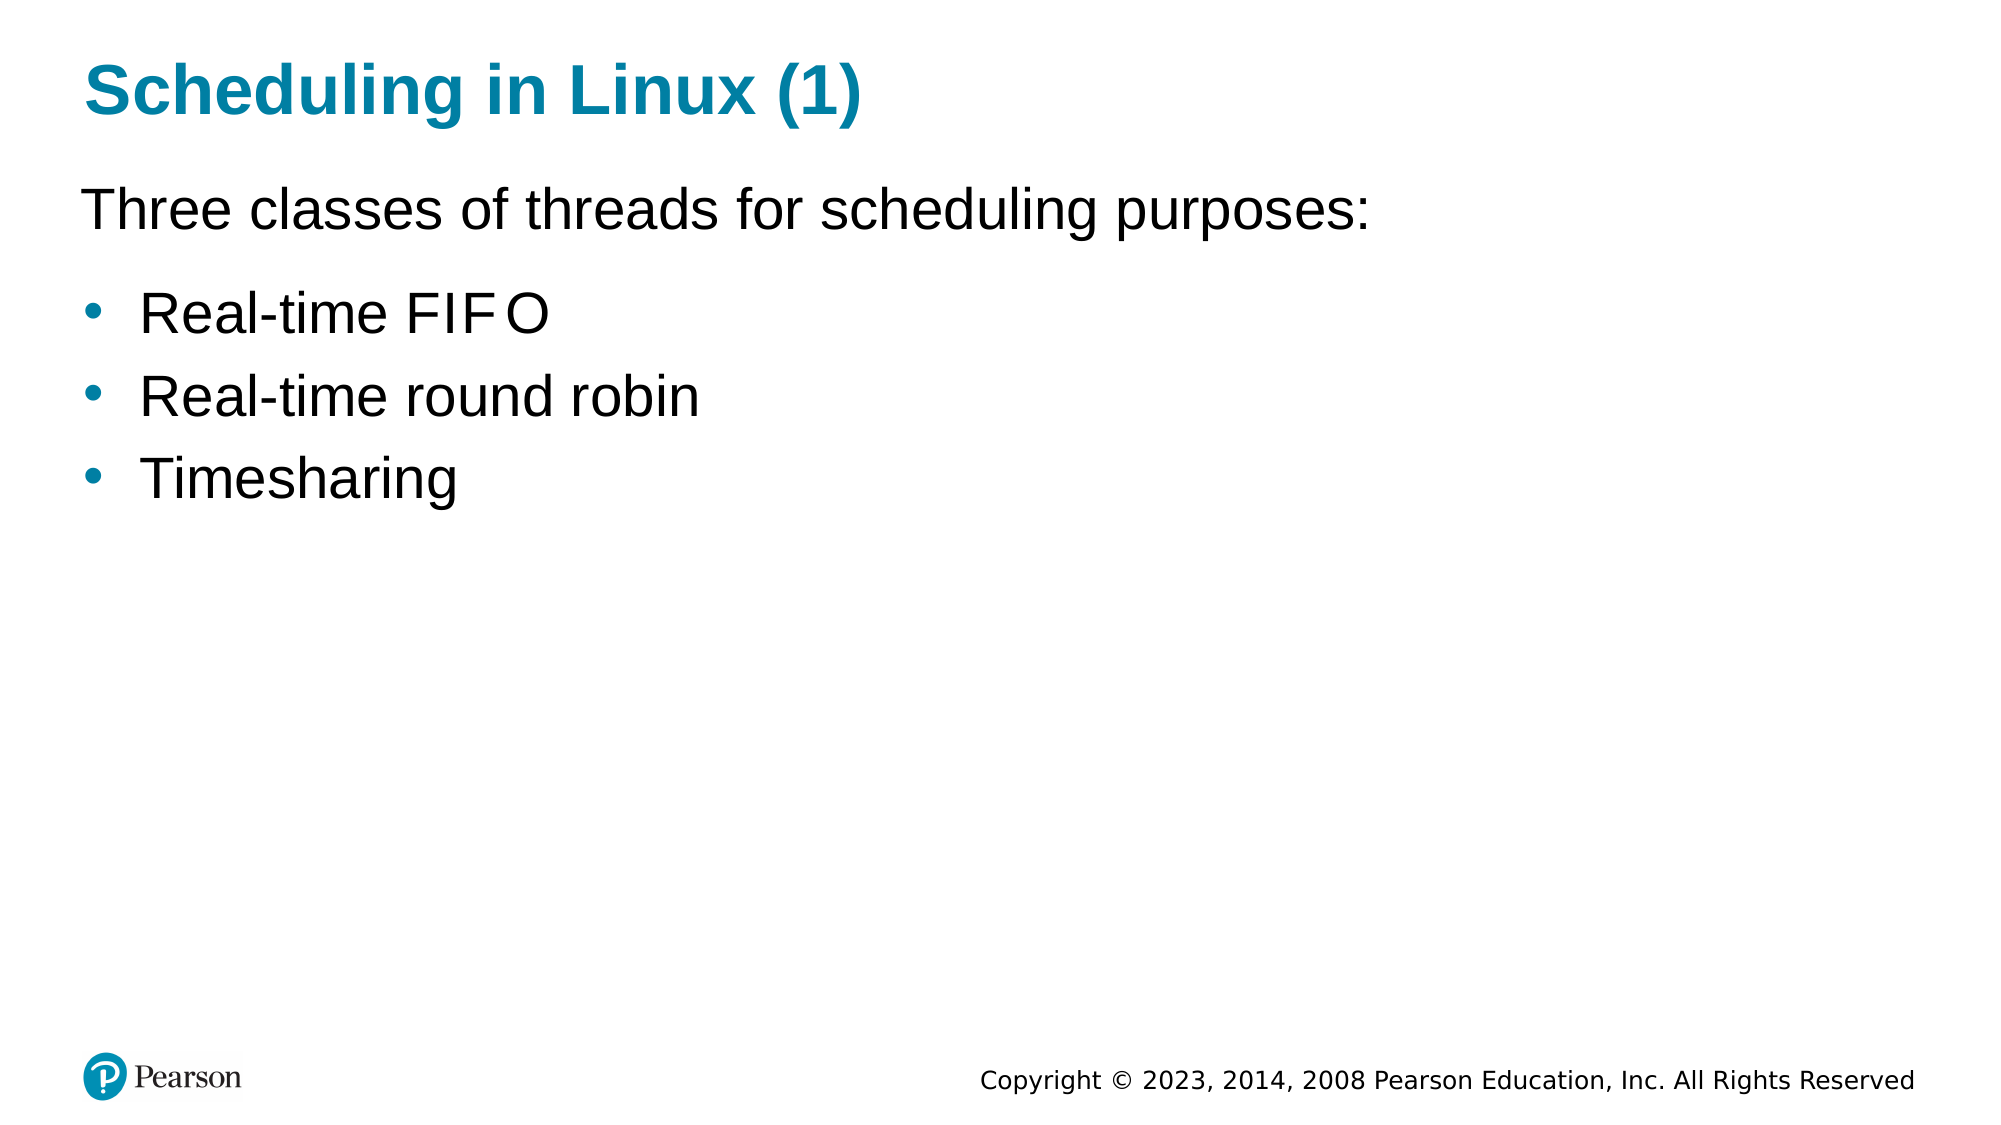

# Scheduling in Linux (1)
Three classes of threads for scheduling purposes:
Real-time F I F O
Real-time round robin
Timesharing